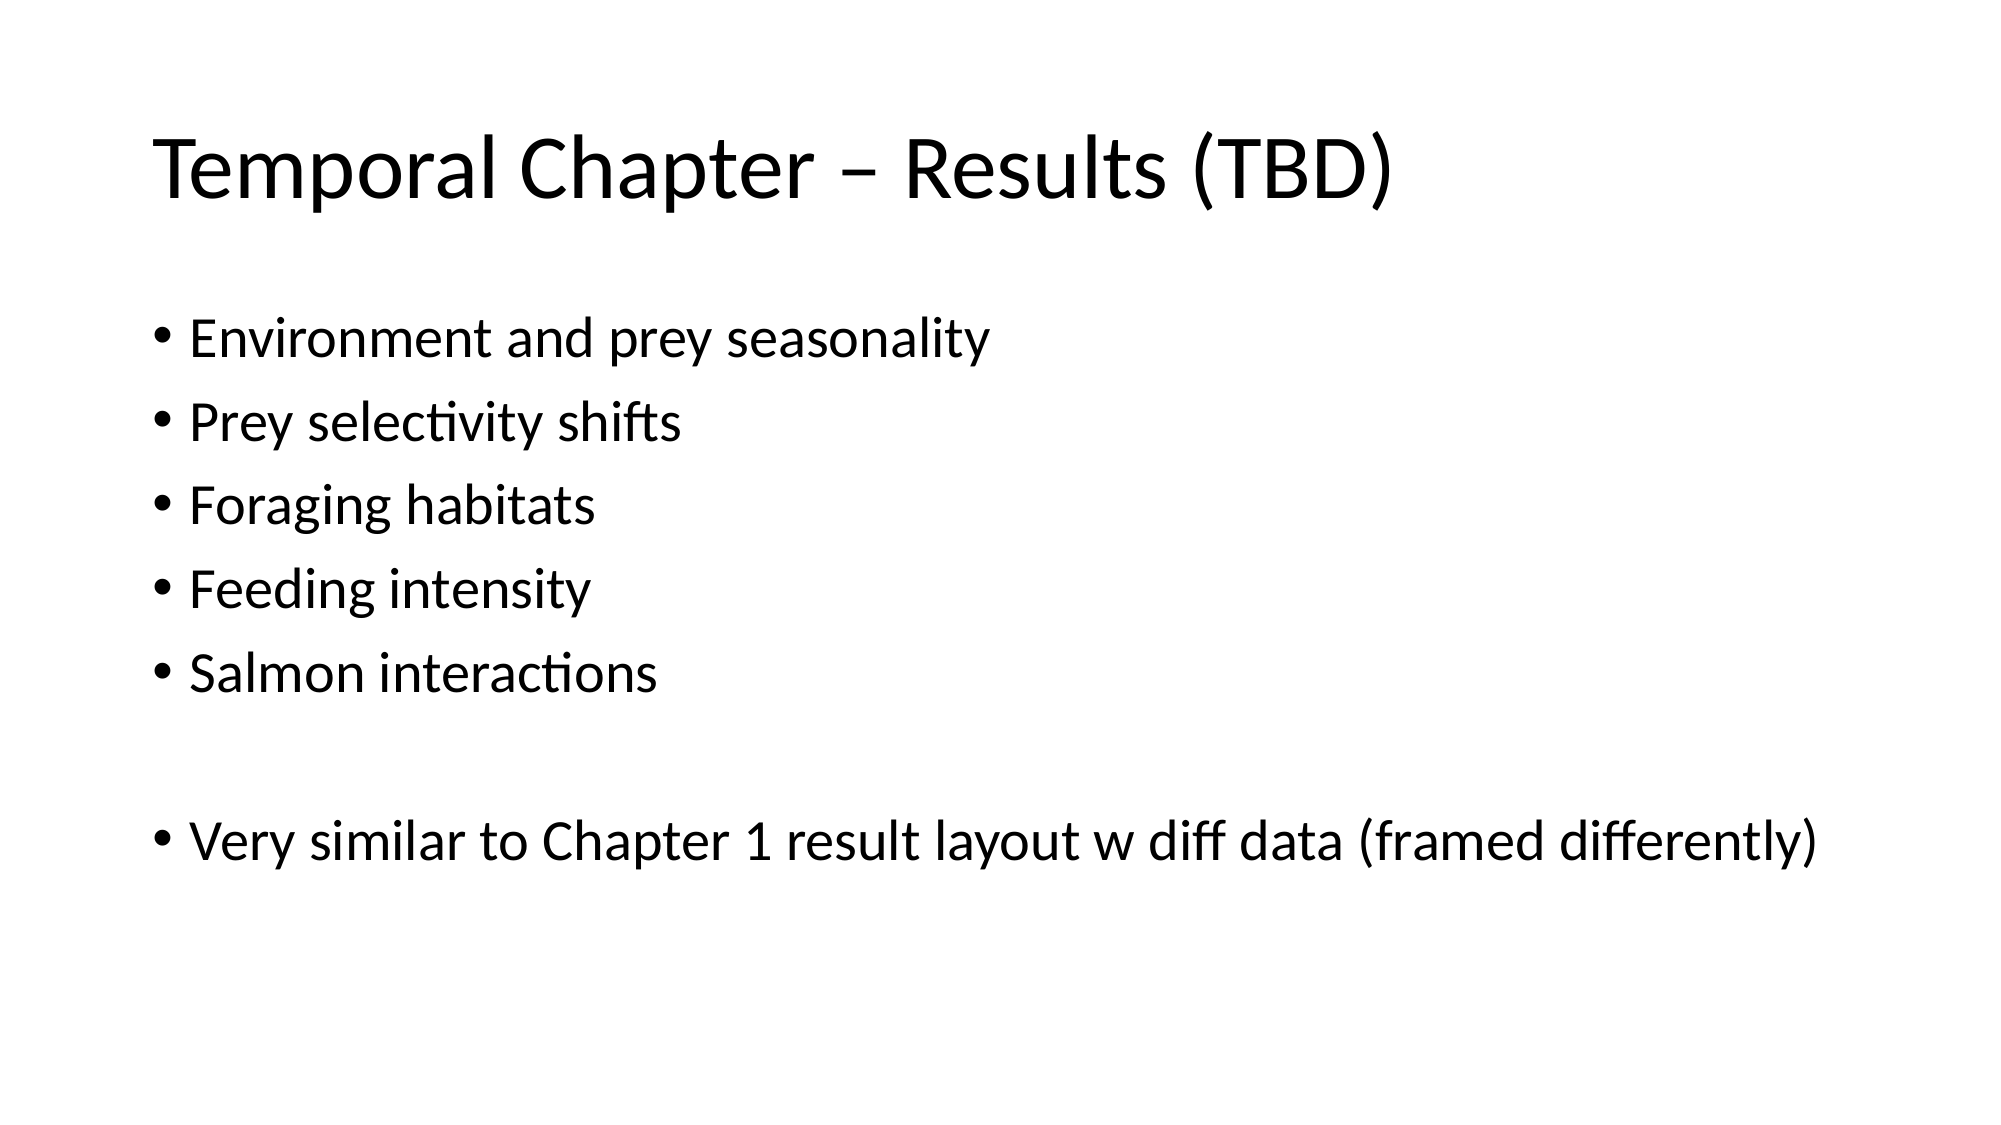

# Temporal Chapter – Results (TBD)
Environment and prey seasonality
Prey selectivity shifts
Foraging habitats
Feeding intensity
Salmon interactions

Very similar to Chapter 1 result layout w diff data (framed differently)